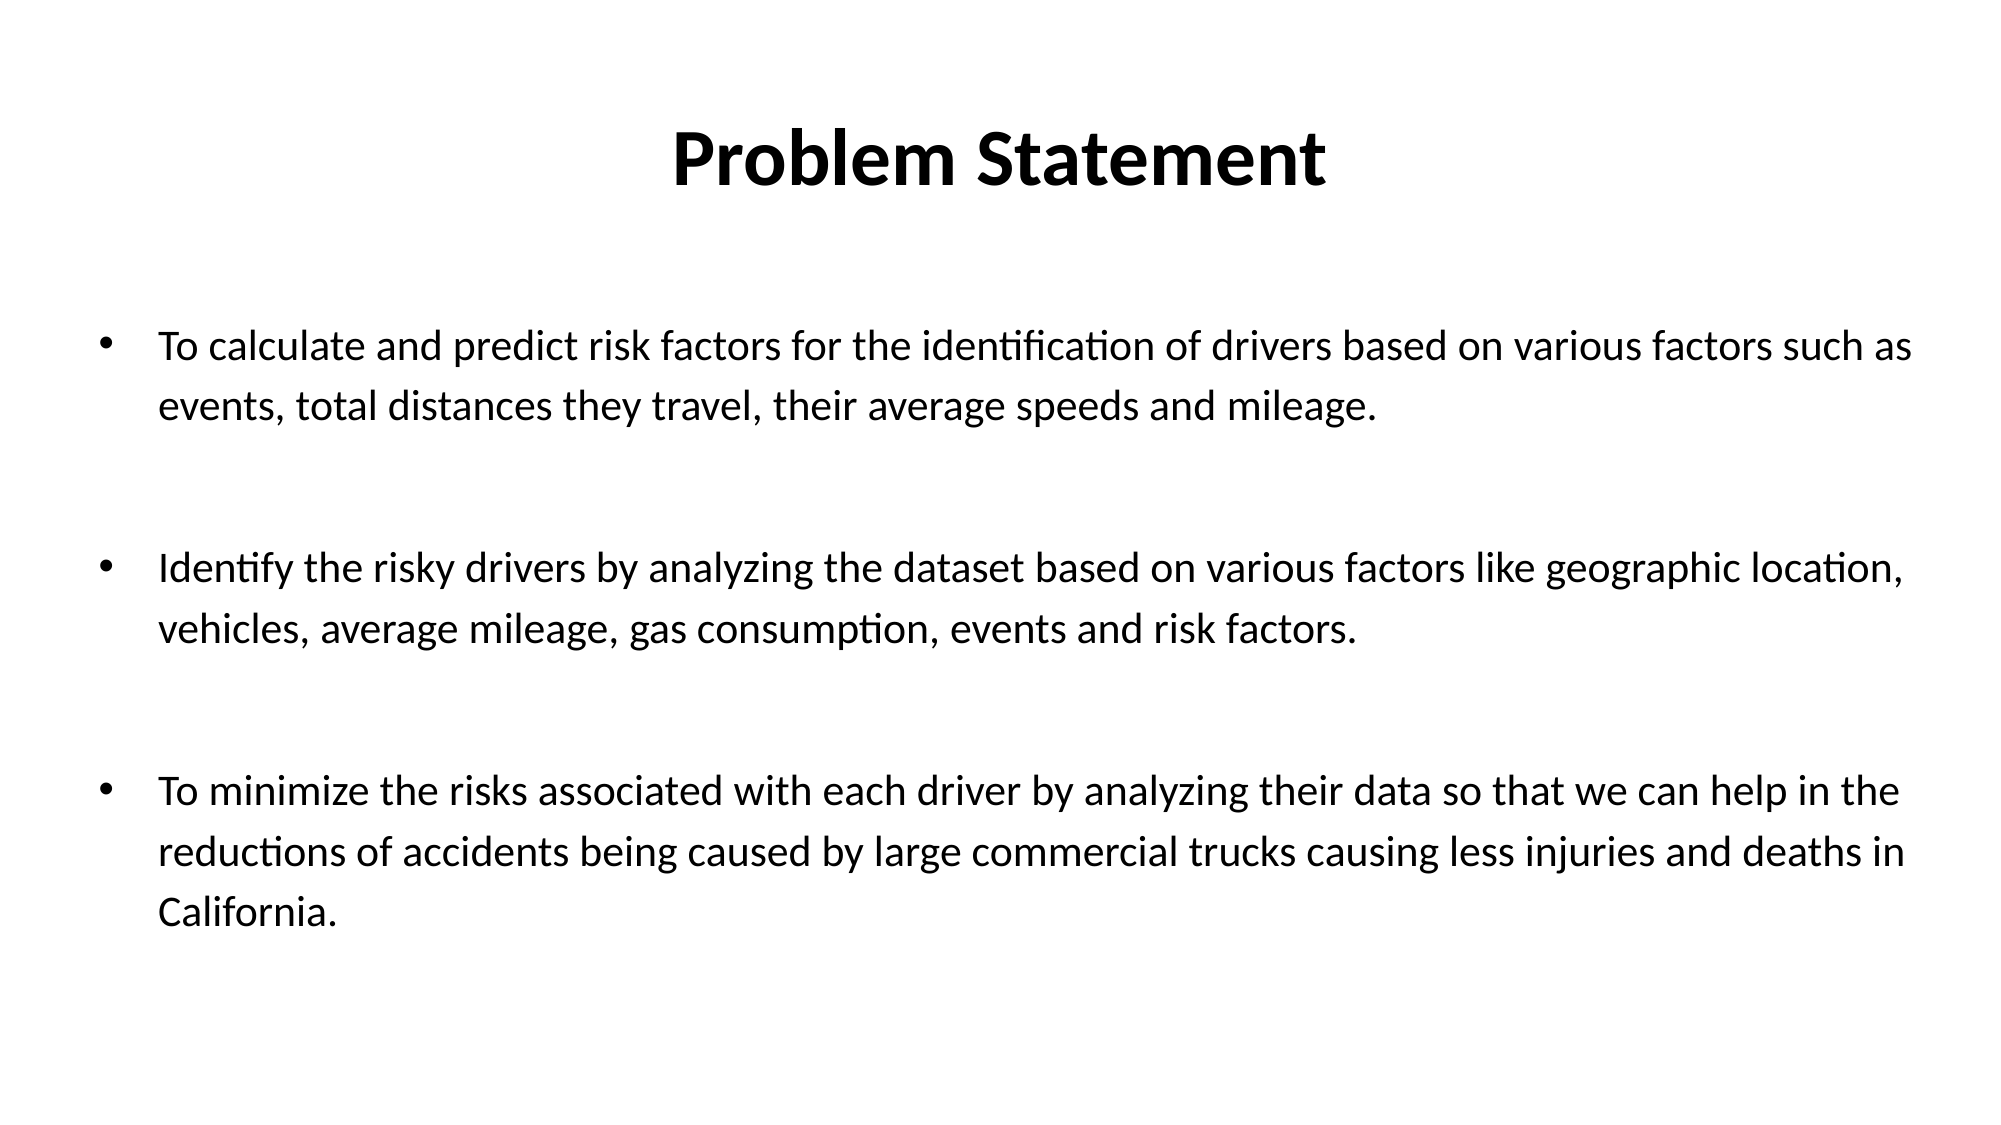

# Problem Statement
To calculate and predict risk factors for the identification of drivers based on various factors such as events, total distances they travel, their average speeds and mileage.

Identify the risky drivers by analyzing the dataset based on various factors like geographic location, vehicles, average mileage, gas consumption, events and risk factors.

To minimize the risks associated with each driver by analyzing their data so that we can help in the reductions of accidents being caused by large commercial trucks causing less injuries and deaths in California.